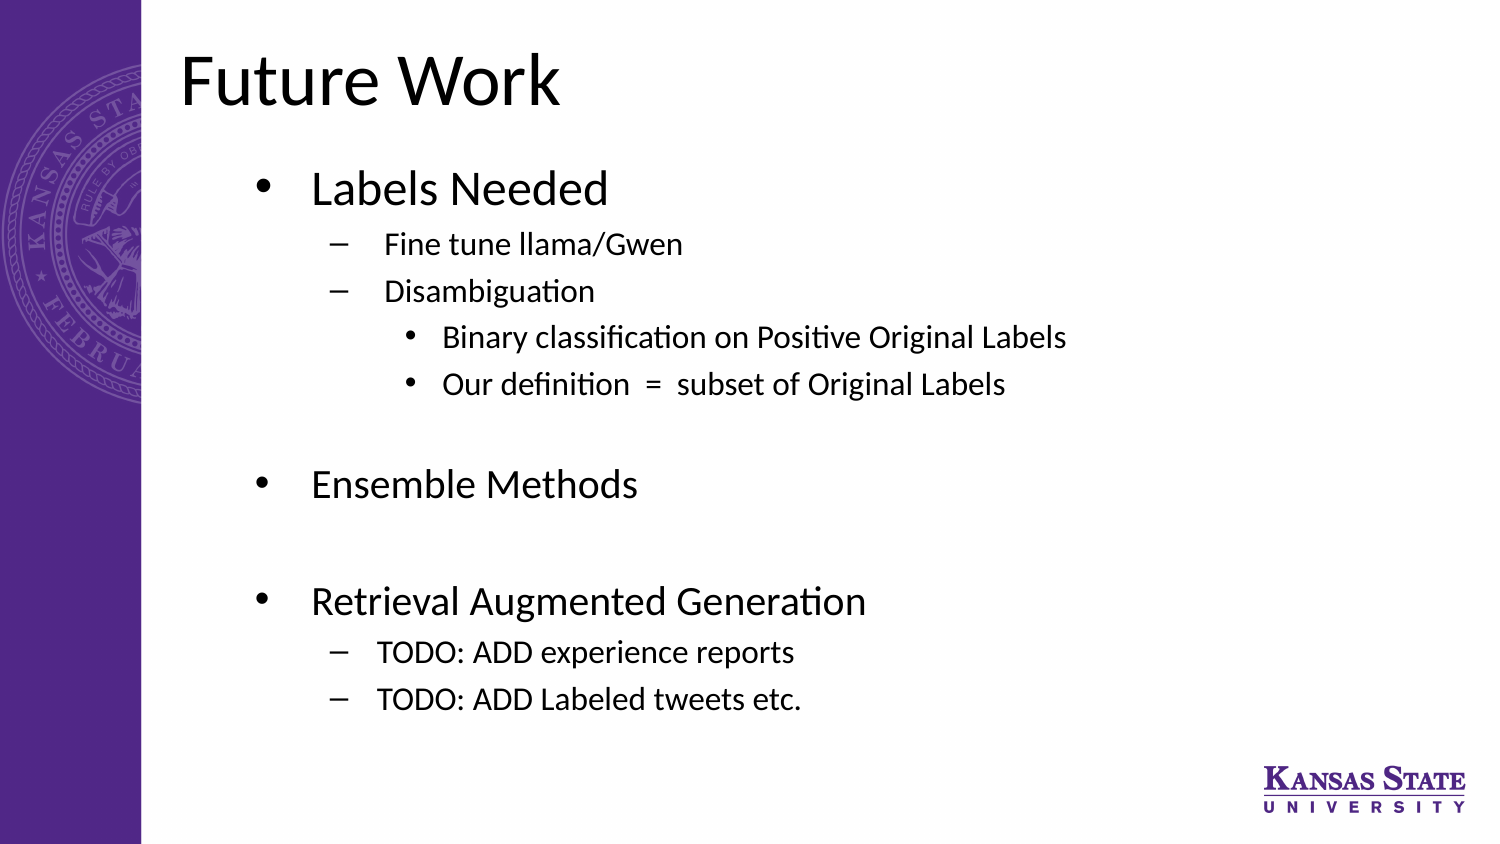

# Future Work
Labels Needed
 Fine tune llama/Gwen
 Disambiguation
Binary classification on Positive Original Labels
Our definition  =  subset of Original Labels

Ensemble Methods

Retrieval Augmented Generation
TODO: ADD experience reports
TODO: ADD Labeled tweets etc.